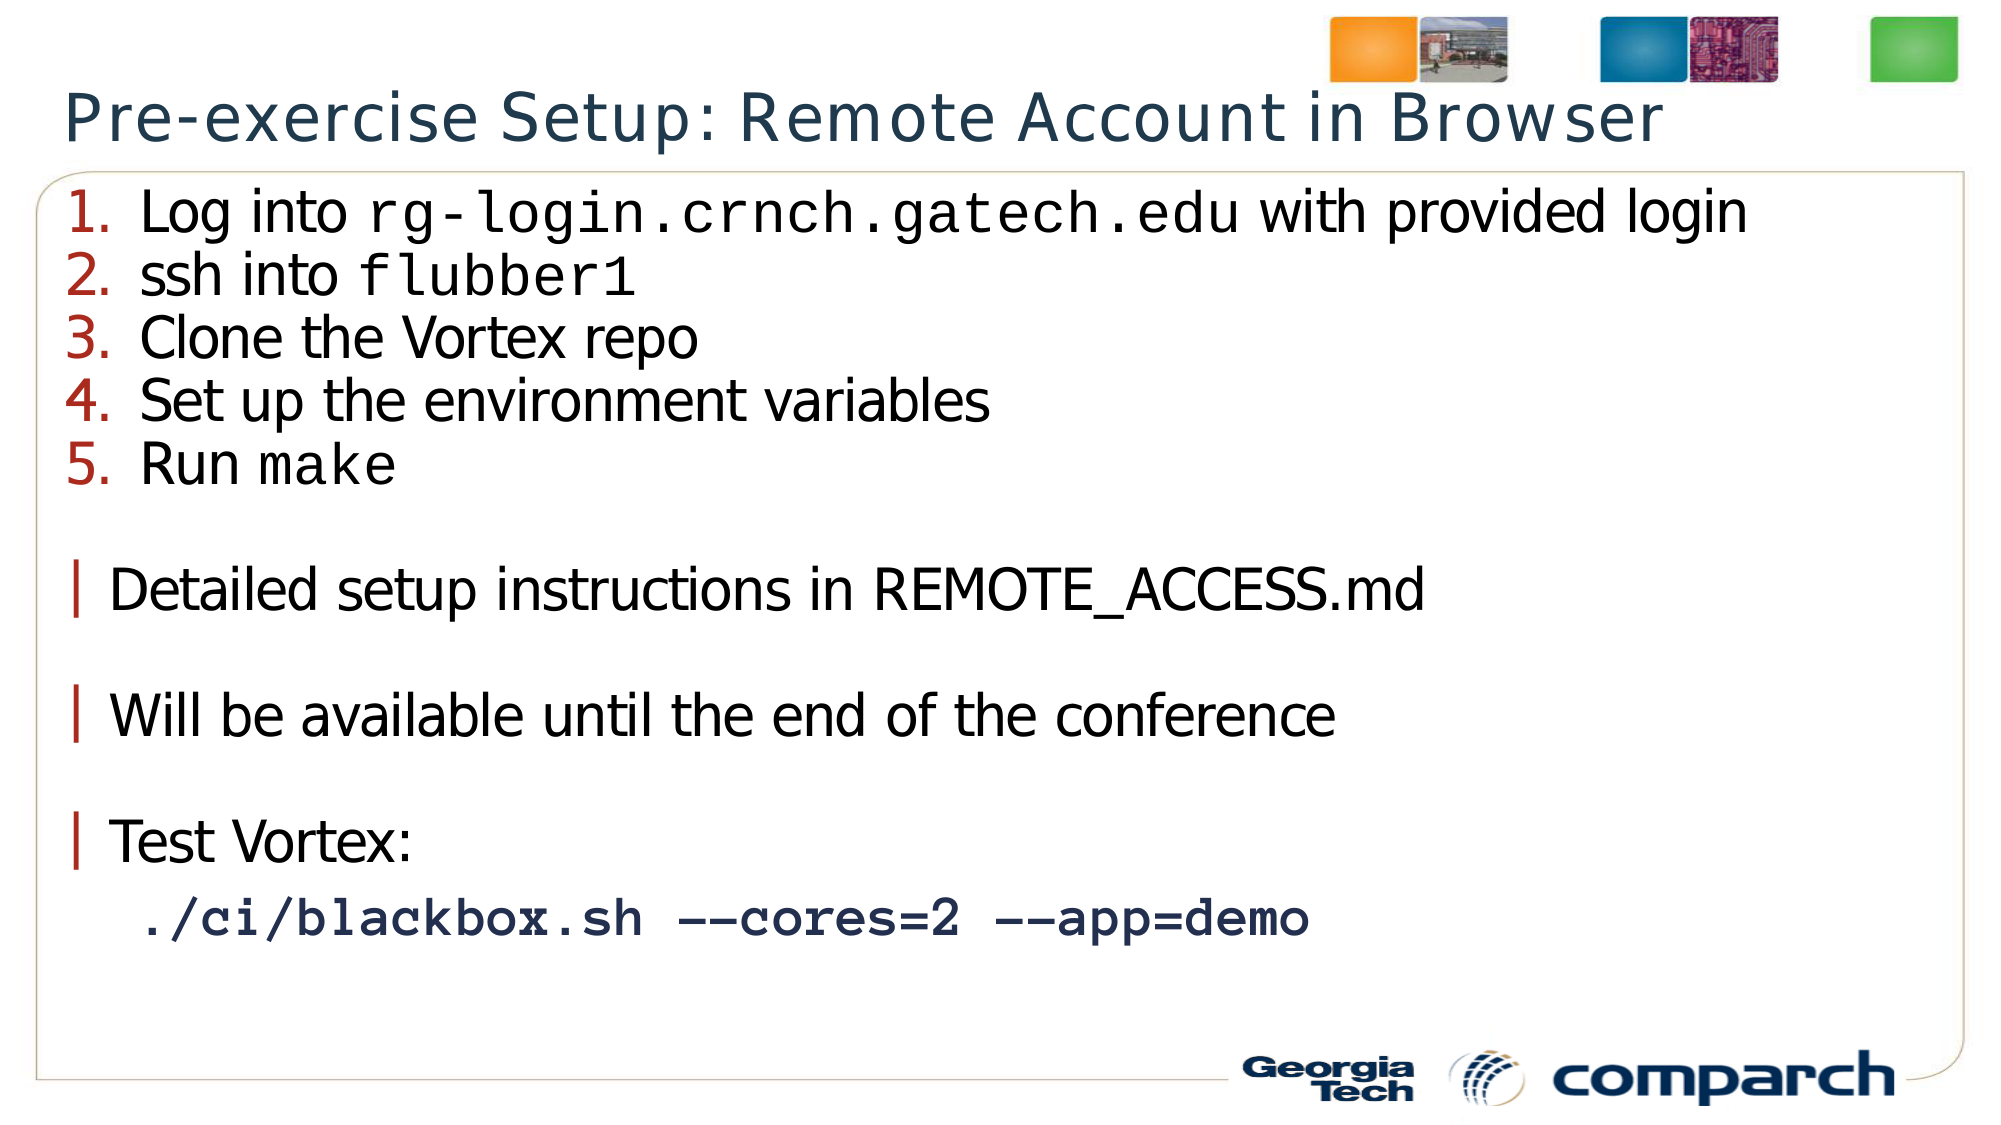

Pre-exercise Setup: Remote Account in Browser

Log into rg-login.crnch.gatech.edu with provided login
ssh into flubber1
Clone the Vortex repo
Set up the environment variables
Run make

Detailed setup instructions in REMOTE_ACCESS.md

Will be available until the end of the conference

Test Vortex:
./ci/blackbox.sh --cores=2 --app=demo